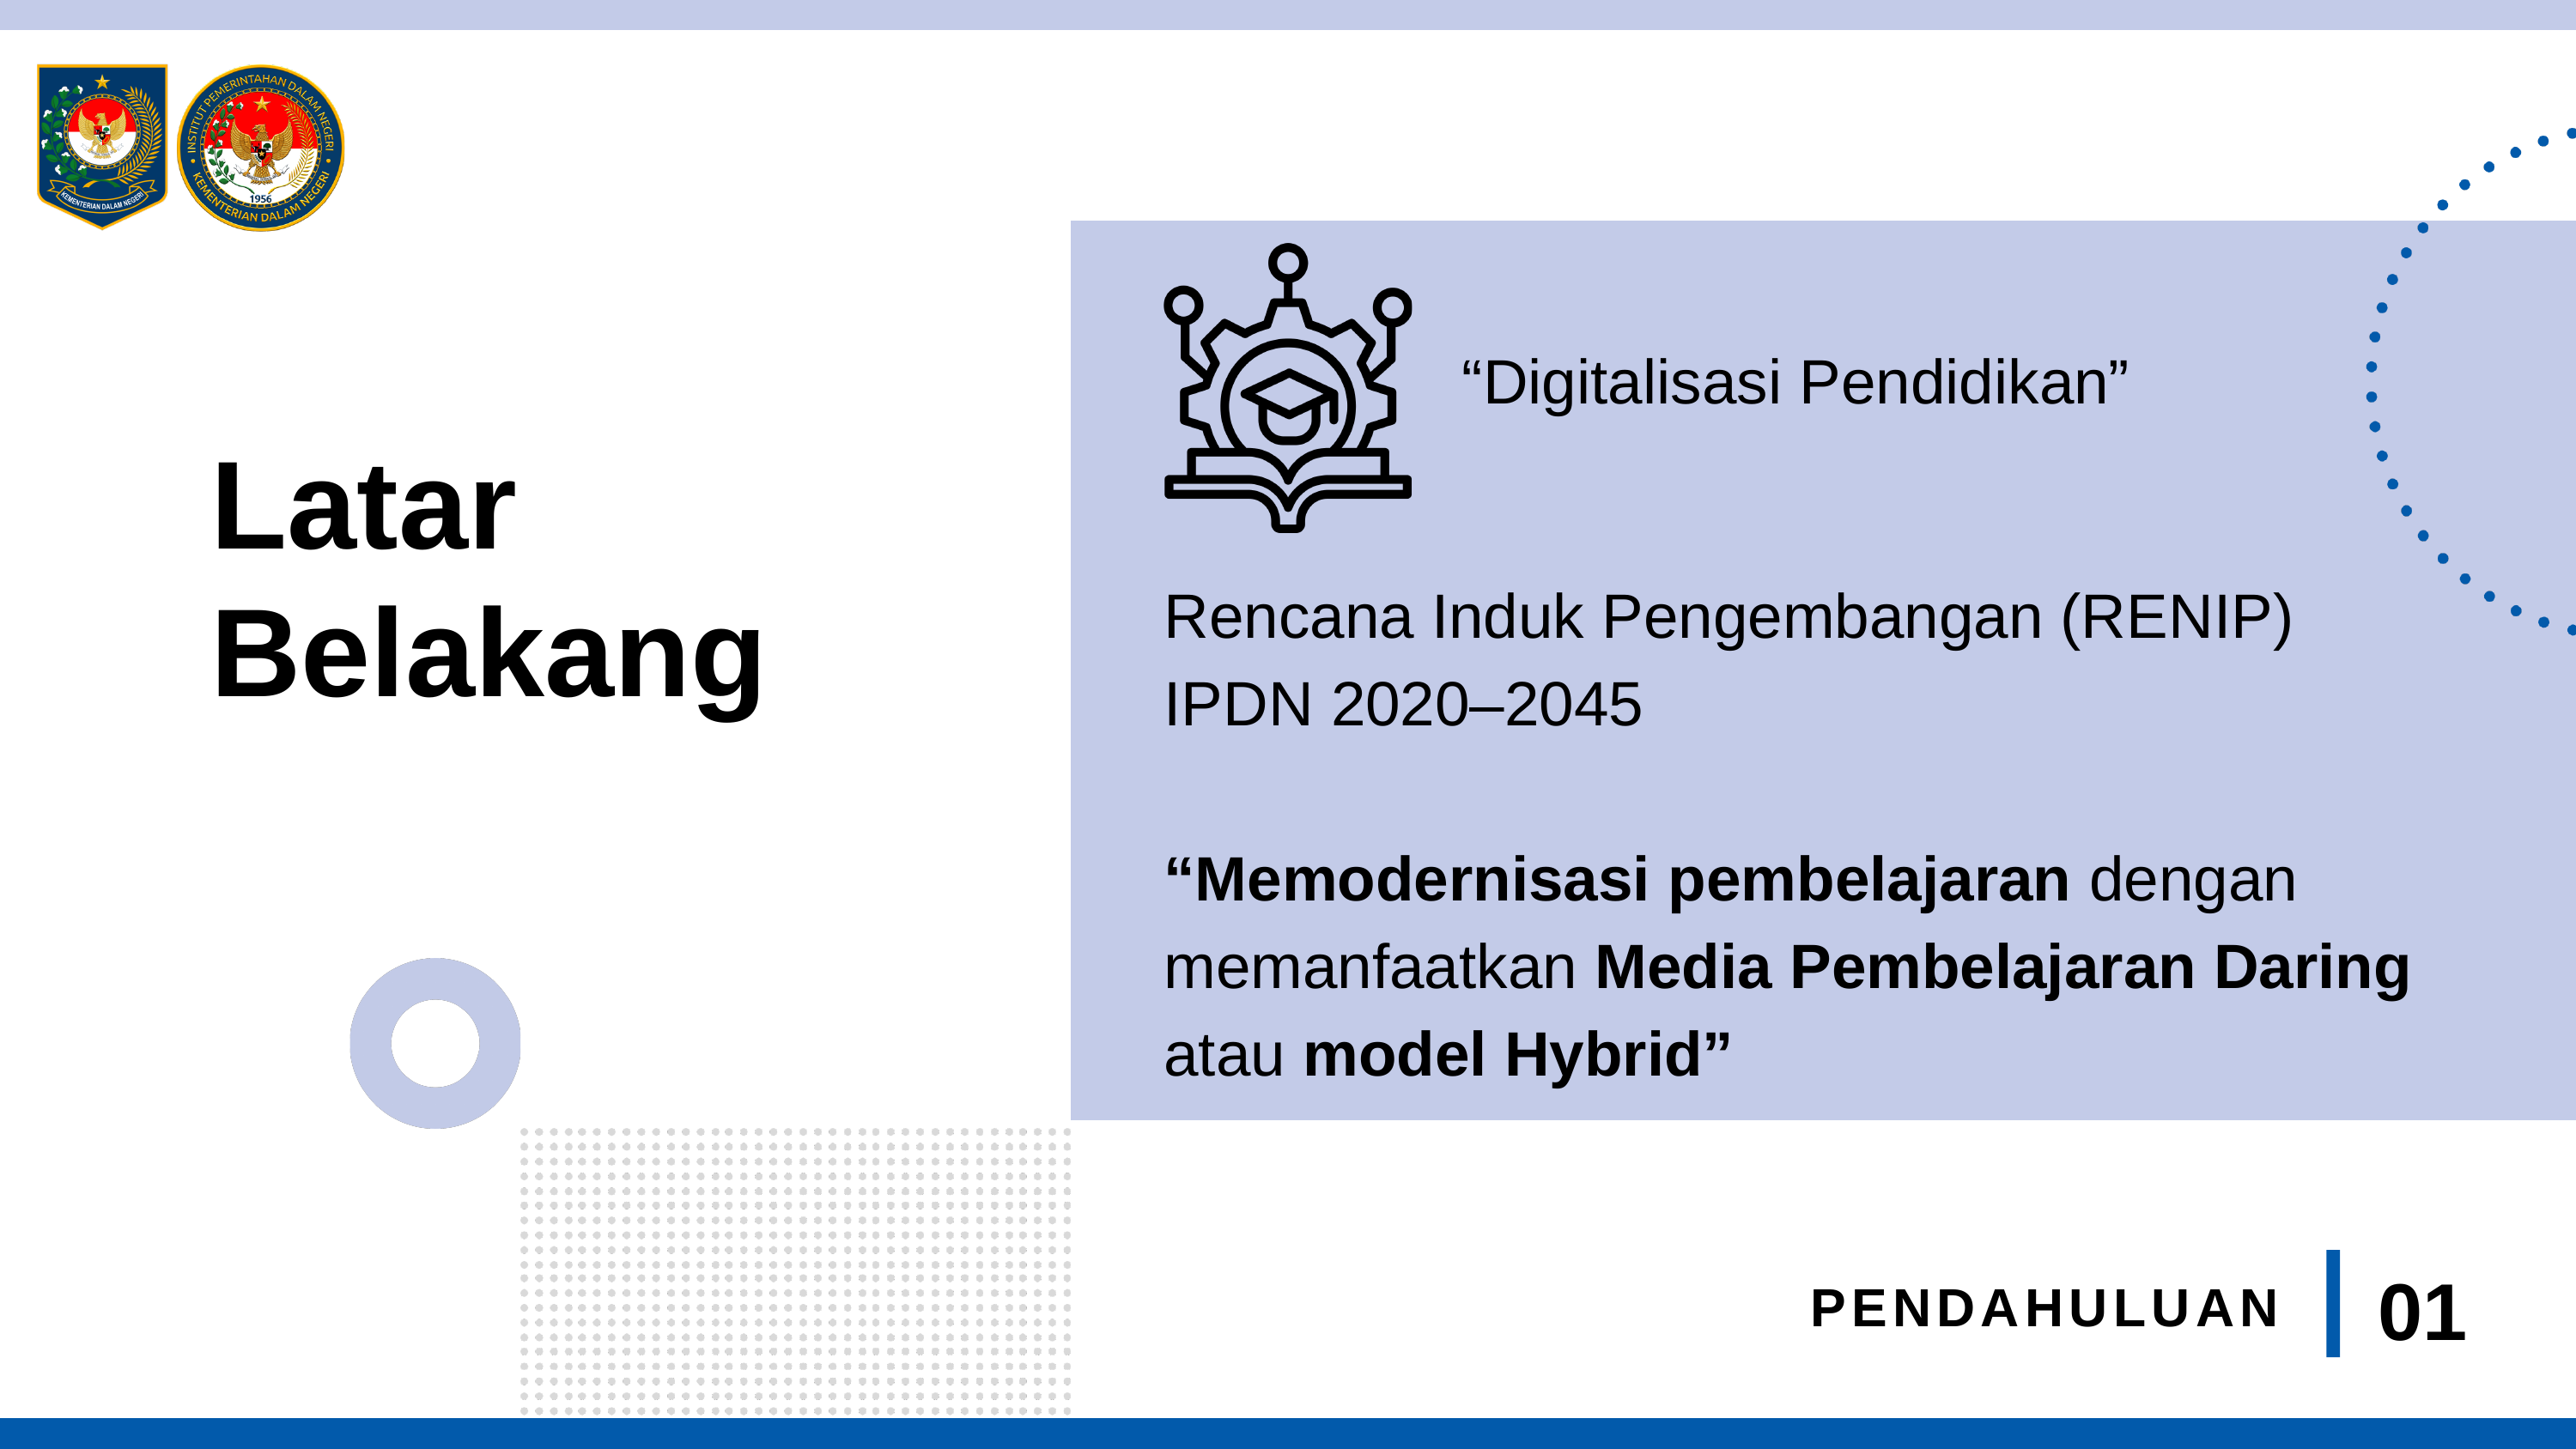

“Digitalisasi Pendidikan”
Latar
Belakang
Rencana Induk Pengembangan (RENIP) IPDN 2020–2045

“Memodernisasi pembelajaran dengan memanfaatkan Media Pembelajaran Daring atau model Hybrid”

01

PENDAHULUAN